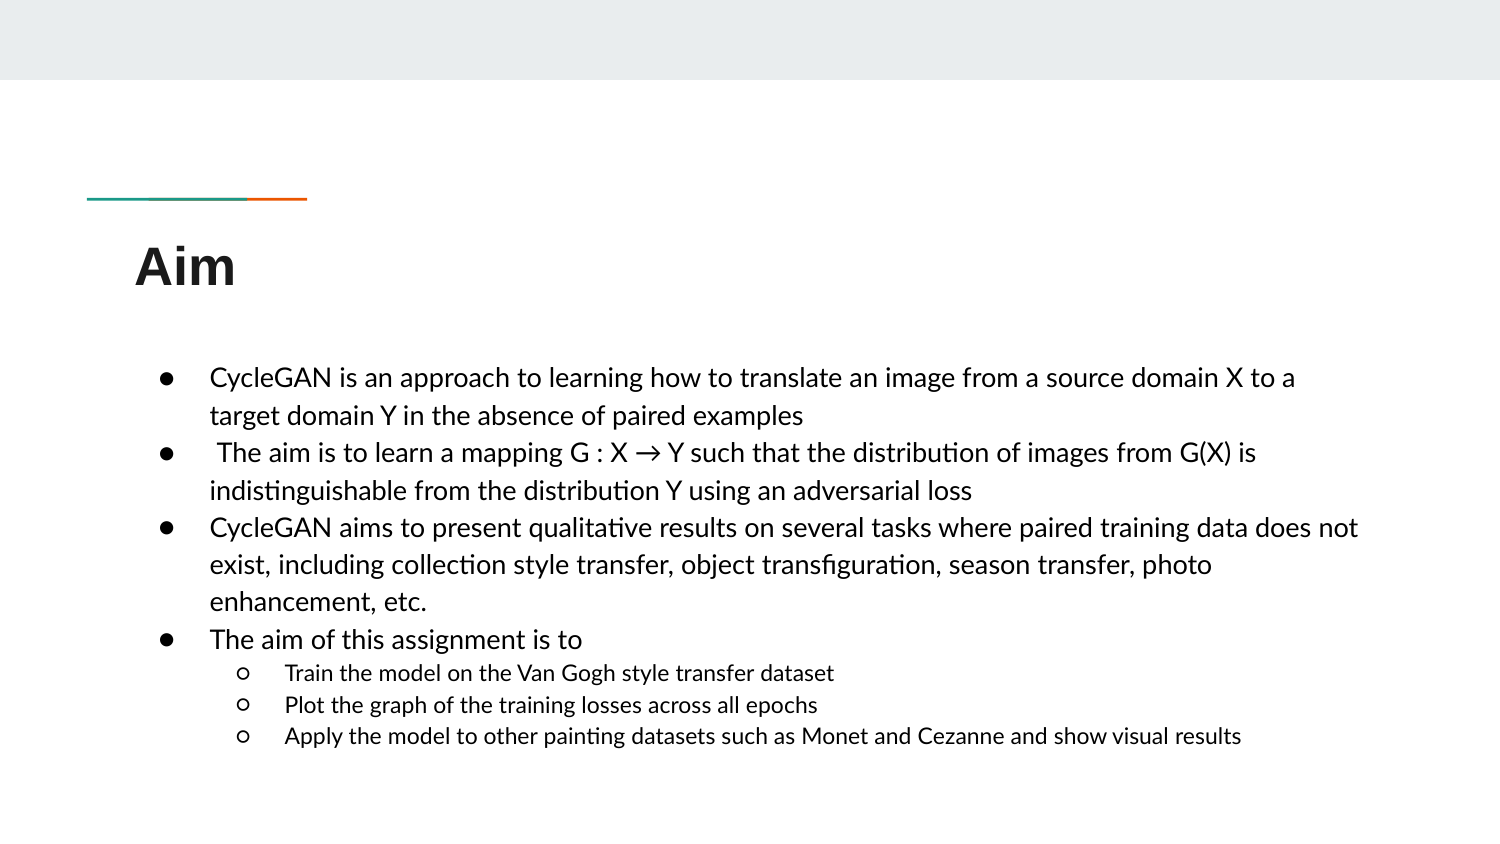

# Aim
CycleGAN is an approach to learning how to translate an image from a source domain X to a target domain Y in the absence of paired examples
 The aim is to learn a mapping G : X → Y such that the distribution of images from G(X) is indistinguishable from the distribution Y using an adversarial loss
CycleGAN aims to present qualitative results on several tasks where paired training data does not exist, including collection style transfer, object transfiguration, season transfer, photo enhancement, etc.
The aim of this assignment is to
Train the model on the Van Gogh style transfer dataset
Plot the graph of the training losses across all epochs
Apply the model to other painting datasets such as Monet and Cezanne and show visual results